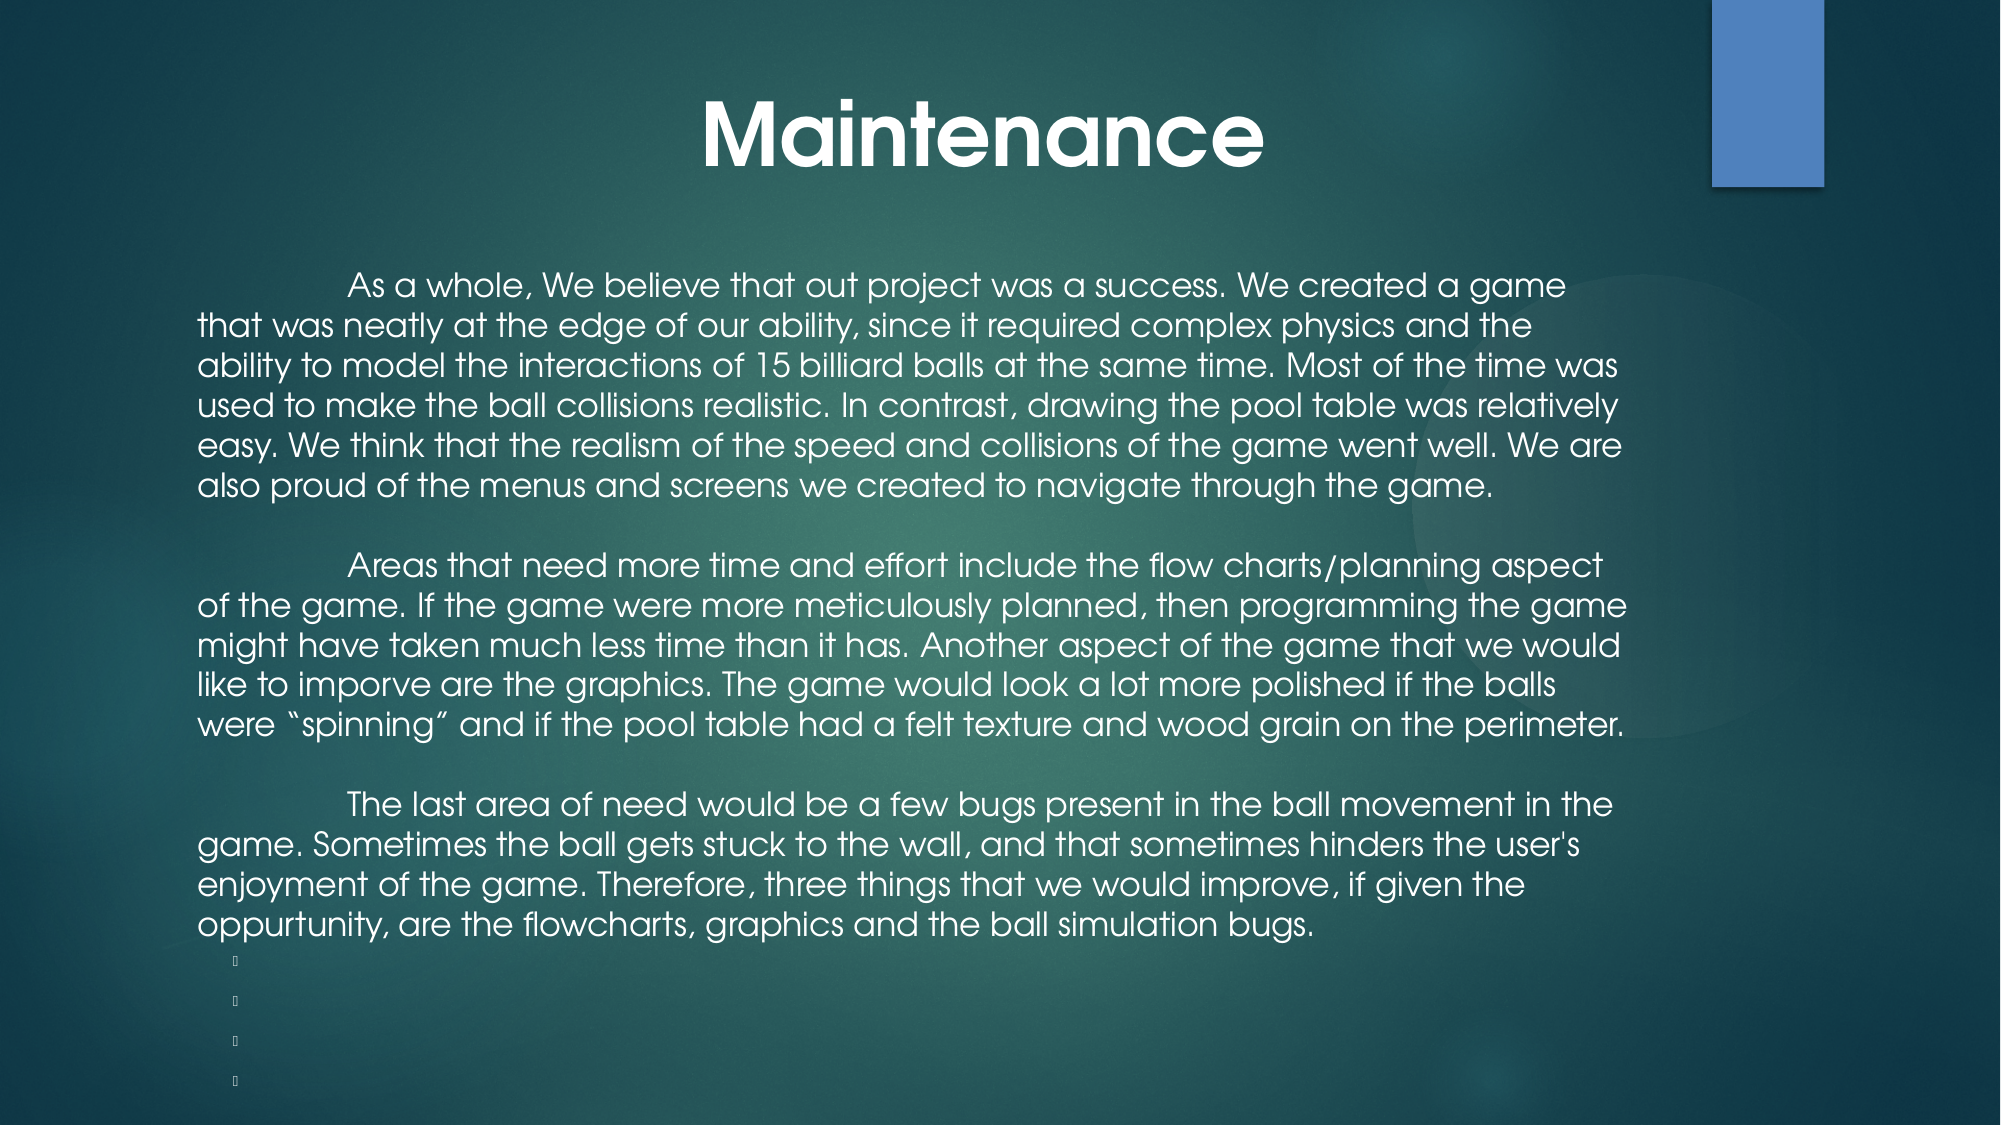

Maintenance
	As a whole, We believe that out project was a success. We created a game that was neatly at the edge of our ability, since it required complex physics and the ability to model the interactions of 15 billiard balls at the same time. Most of the time was used to make the ball collisions realistic. In contrast, drawing the pool table was relatively easy. We think that the realism of the speed and collisions of the game went well. We are also proud of the menus and screens we created to navigate through the game.

	Areas that need more time and effort include the flow charts/planning aspect of the game. If the game were more meticulously planned, then programming the game might have taken much less time than it has. Another aspect of the game that we would like to imporve are the graphics. The game would look a lot more polished if the balls were “spinning” and if the pool table had a felt texture and wood grain on the perimeter.

	The last area of need would be a few bugs present in the ball movement in the game. Sometimes the ball gets stuck to the wall, and that sometimes hinders the user's enjoyment of the game. Therefore, three things that we would improve, if given the oppurtunity, are the flowcharts, graphics and the ball simulation bugs.